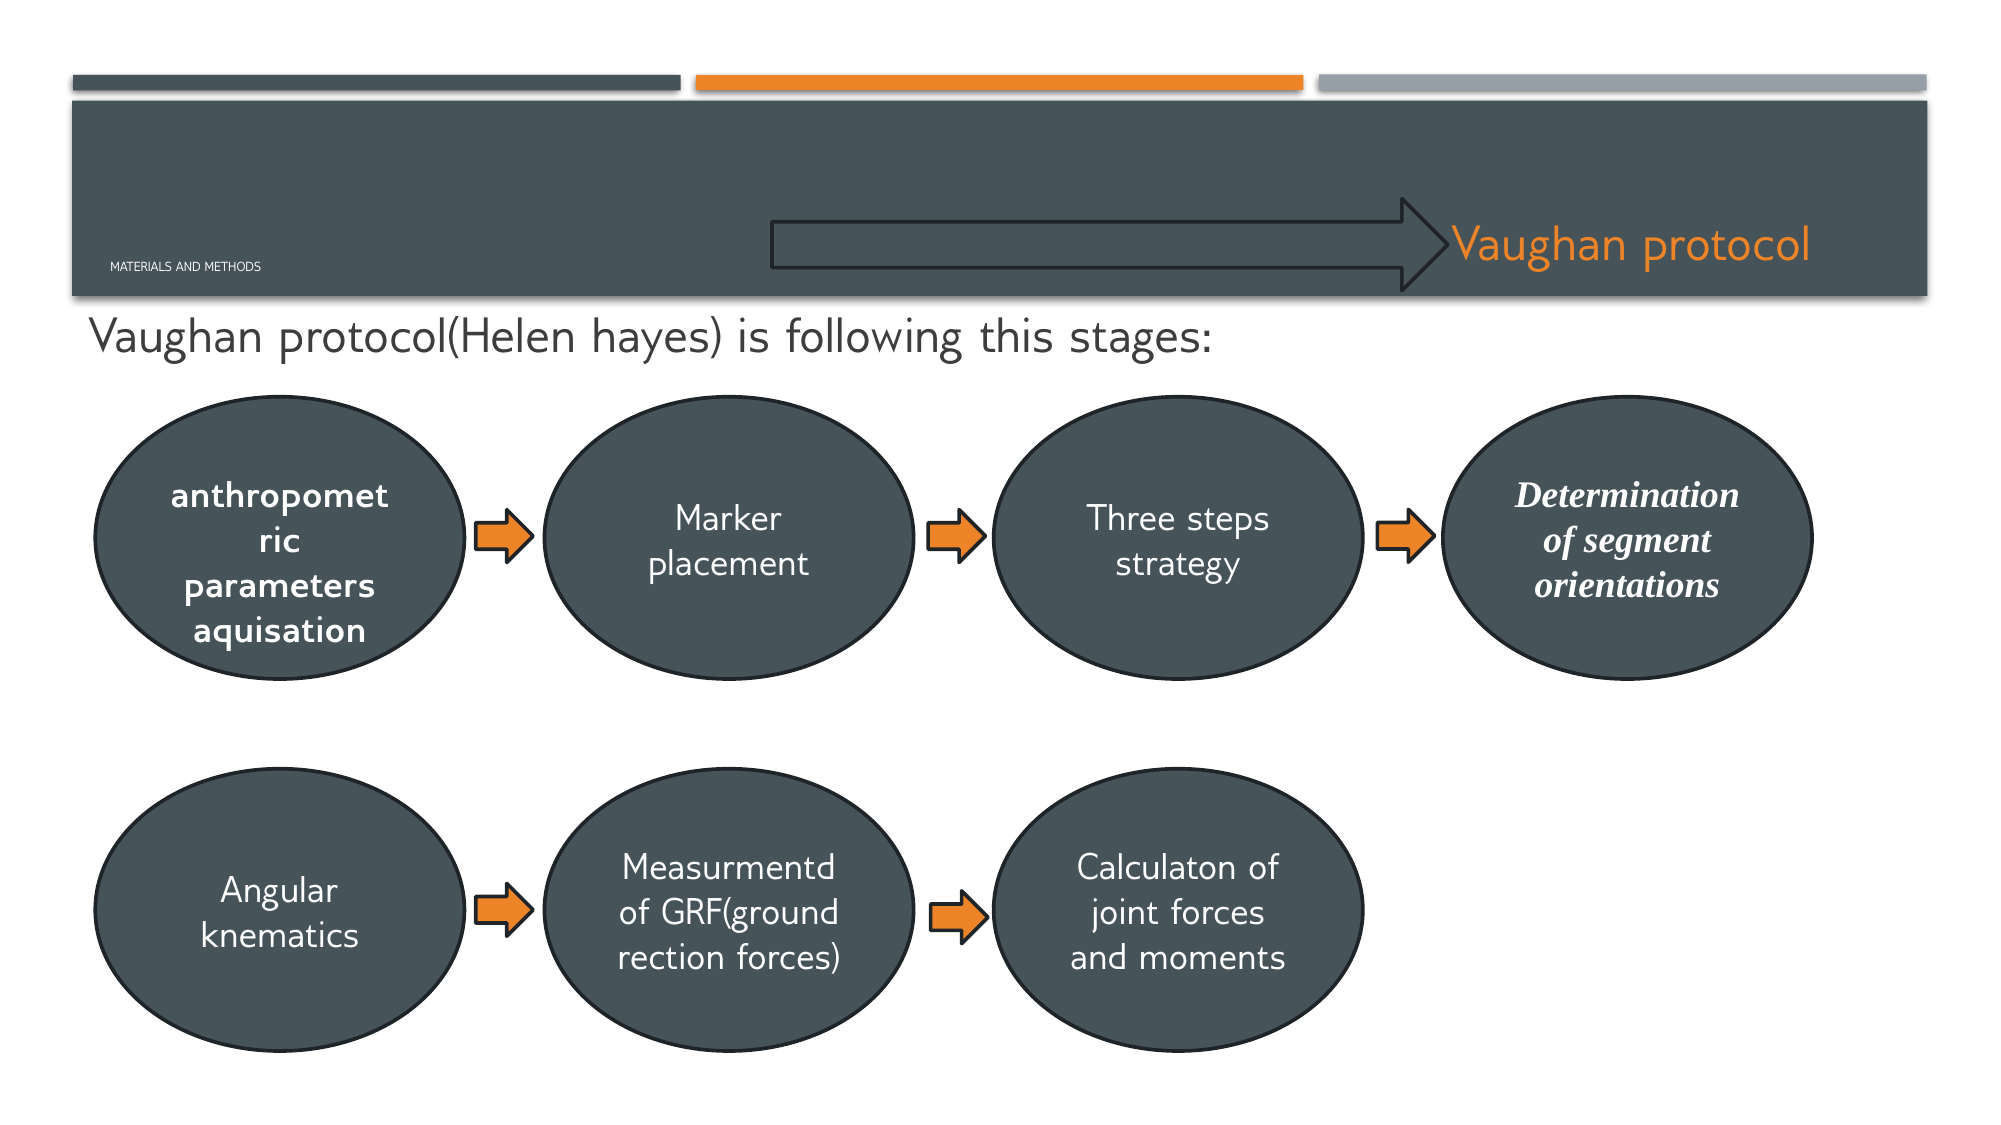

Vaughan protocol
# materials and methods

Vaughan protocol(Helen hayes) is following this stages:
 anthropometric parameters aquisation
Marker placement
Three steps strategy
Determination of segment orientations

Angular knematics
Measurmentd of GRF(ground rection forces)
Calculaton of joint forces and moments